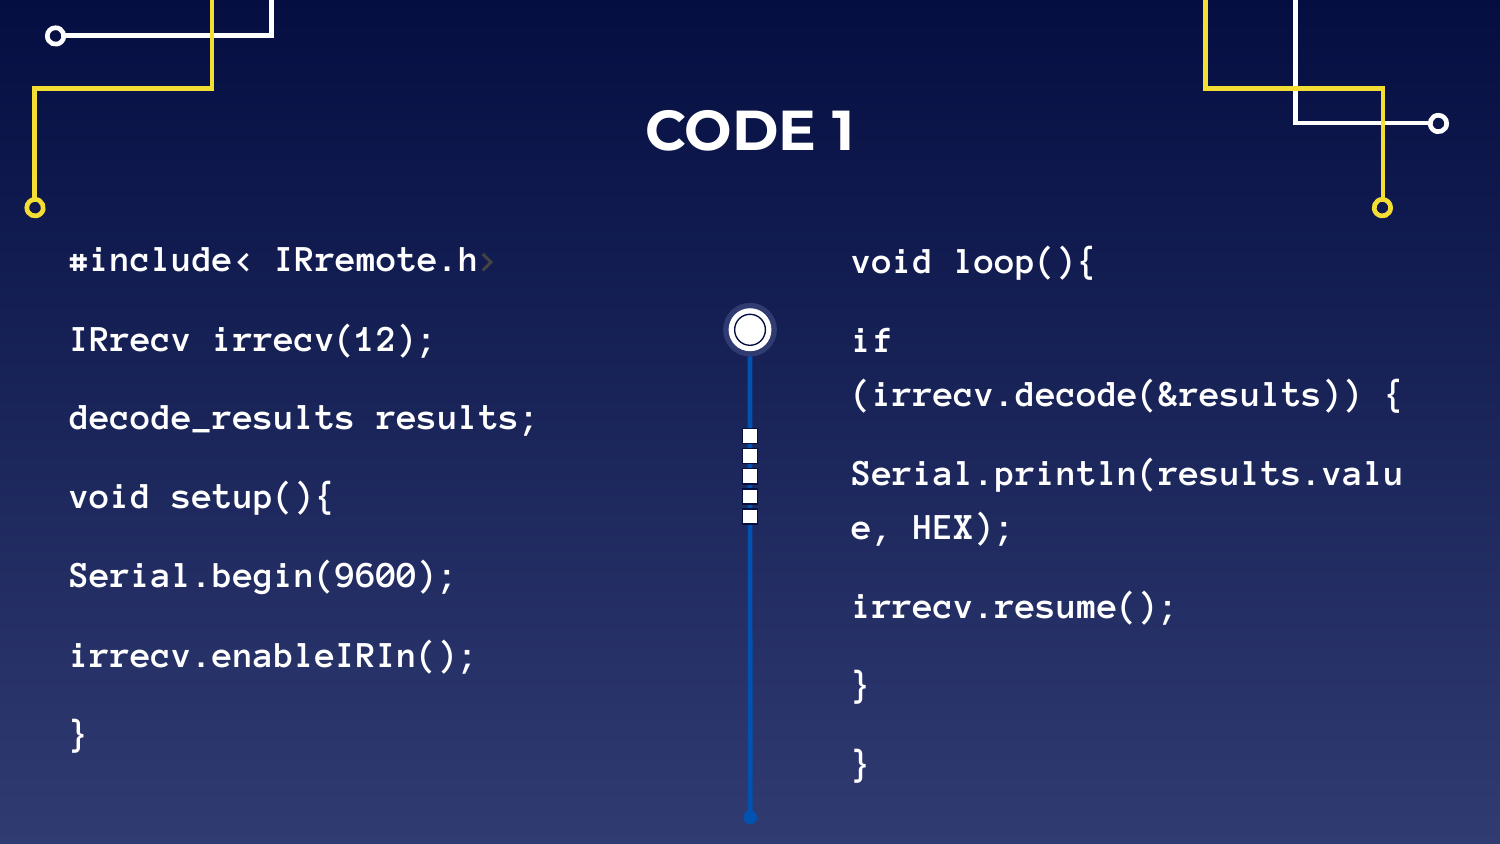

# CODE 1
#include< IRremote.h>
IRrecv irrecv(12);
decode_results results;
void setup(){
Serial.begin(9600);
irrecv.enableIRIn();
}

void loop(){
if (irrecv.decode(&results)) {
Serial.println(results.value, HEX);
irrecv.resume();
}
}